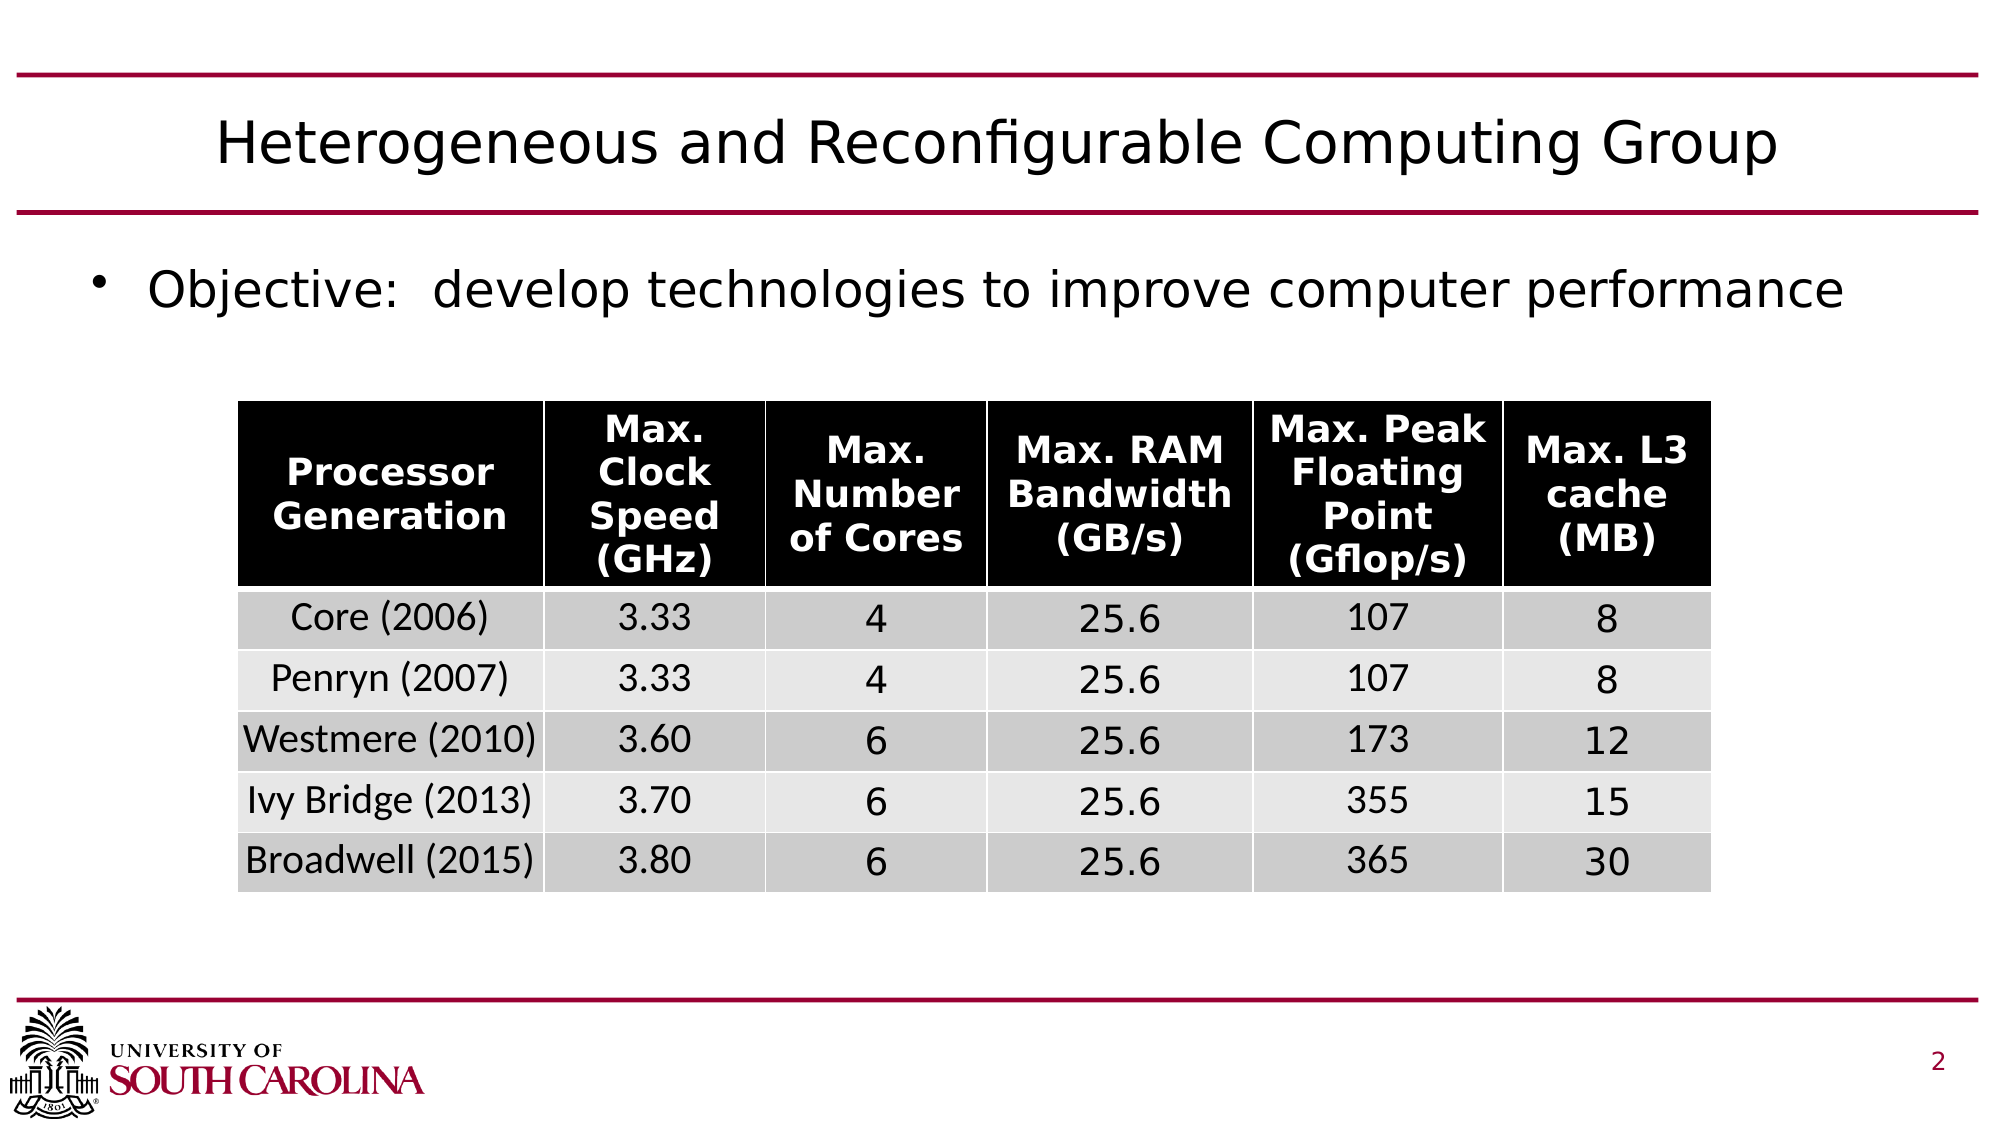

# Heterogeneous and Reconfigurable Computing Group
Objective:  develop technologies to improve computer performance
| Processor Generation | Max. Clock Speed (GHz) | Max. Numberof Cores | Max. RAM Bandwidth (GB/s) | Max. Peak Floating Point (Gflop/s) | Max. L3 cache (MB) |
| --- | --- | --- | --- | --- | --- |
| Core (2006) | 3.33 | 4 | 25.6 | 107 | 8 |
| Penryn (2007) | 3.33 | 4 | 25.6 | 107 | 8 |
| Westmere (2010) | 3.60 | 6 | 25.6 | 173 | 12 |
| Ivy Bridge (2013) | 3.70 | 6 | 25.6 | 355 | 15 |
| Broadwell (2015) | 3.80 | 6 | 25.6 | 365 | 30 |
 			 2